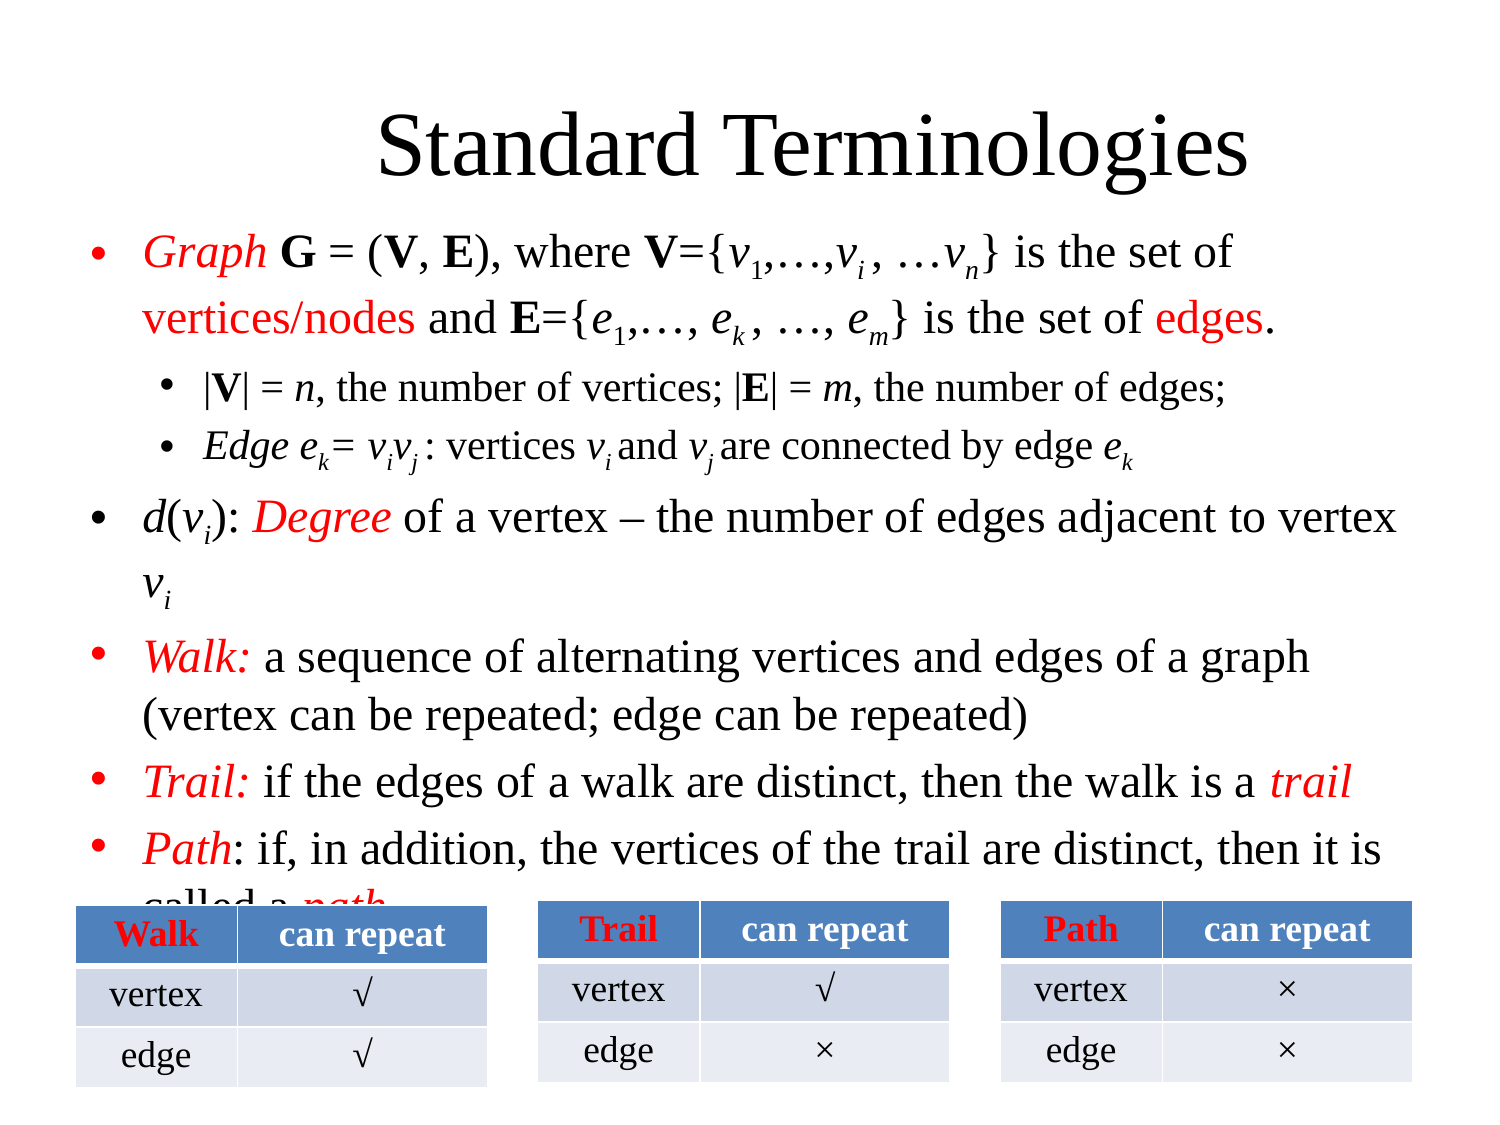

# Standard Terminologies
Graph G = (V, E), where V={v1,…,vi , …vn} is the set of vertices/nodes and E={e1,…, ek , …, em} is the set of edges.
|V| = n, the number of vertices; |E| = m, the number of edges;
Edge ek= vivj : vertices vi and vj are connected by edge ek
d(vi): Degree of a vertex – the number of edges adjacent to vertex vi
Walk: a sequence of alternating vertices and edges of a graph (vertex can be repeated; edge can be repeated)
Trail: if the edges of a walk are distinct, then the walk is a trail
Path: if, in addition, the vertices of the trail are distinct, then it is called a path.
| Trail | can repeat |
| --- | --- |
| vertex | √ |
| edge | × |
| Path | can repeat |
| --- | --- |
| vertex | × |
| edge | × |
| Walk | can repeat |
| --- | --- |
| vertex | √ |
| edge | √ |
14